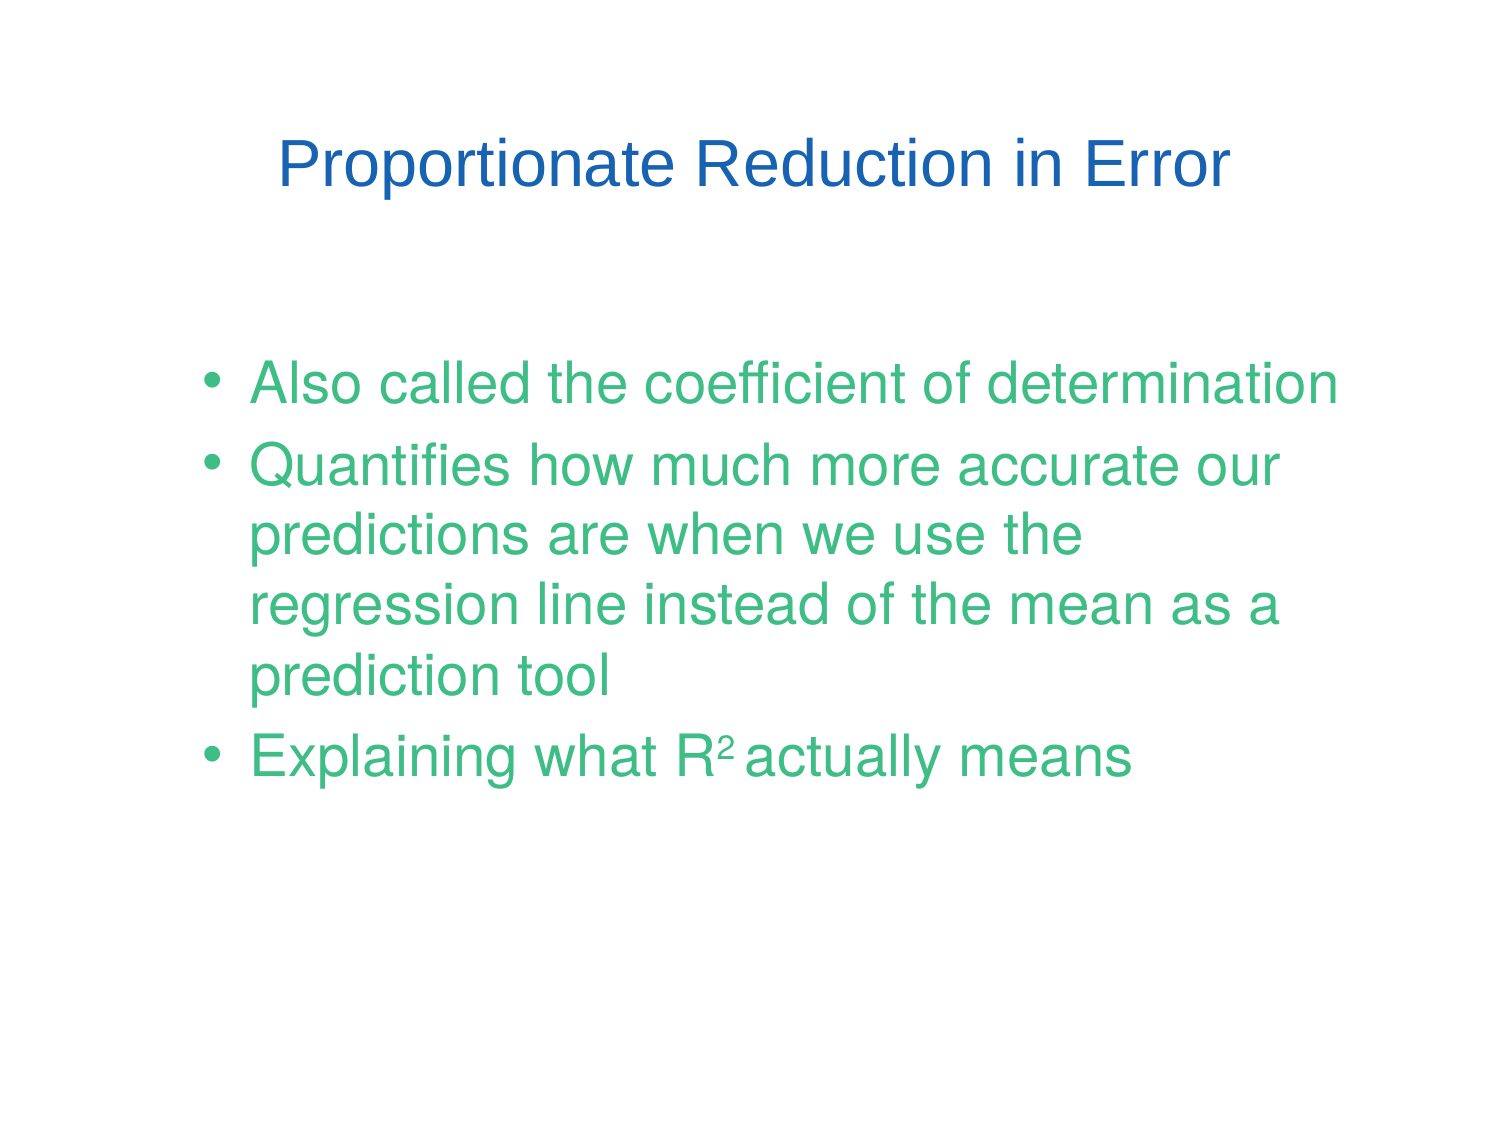

Proportionate Reduction in Error
Also called the coefficient of determination
Quantifies how much more accurate our predictions are when we use the regression line instead of the mean as a prediction tool
Explaining what R2 actually means